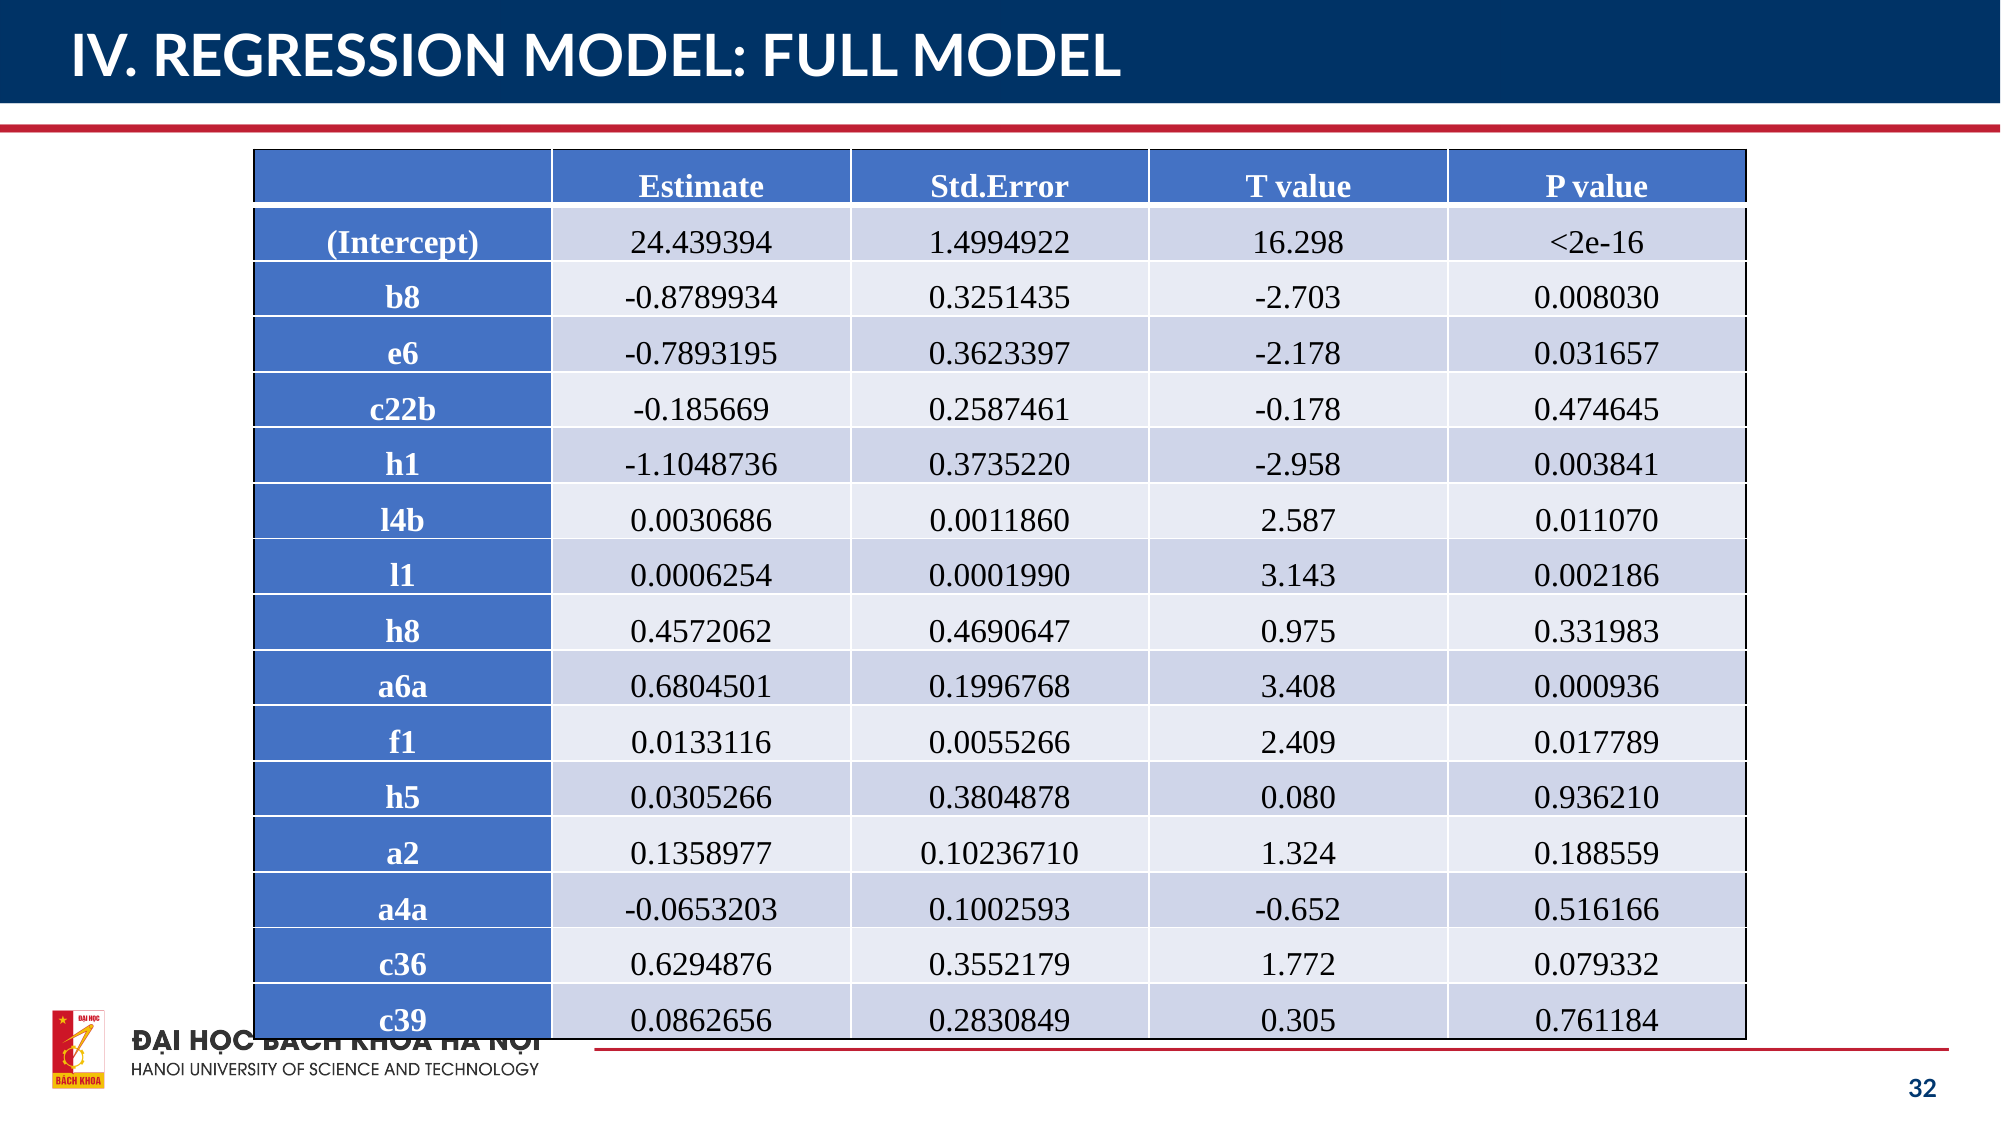

# IV. REGRESSION MODEL: FULL MODEL
|  | Estimate | Std.Error | T value | P value |
| --- | --- | --- | --- | --- |
| (Intercept) | 24.439394 | 1.4994922 | 16.298 | <2e-16 |
| b8 | -0.8789934 | 0.3251435 | -2.703 | 0.008030 |
| e6 | -0.7893195 | 0.3623397 | -2.178 | 0.031657 |
| c22b | -0.185669 | 0.2587461 | -0.178 | 0.474645 |
| h1 | -1.1048736 | 0.3735220 | -2.958 | 0.003841 |
| l4b | 0.0030686 | 0.0011860 | 2.587 | 0.011070 |
| l1 | 0.0006254 | 0.0001990 | 3.143 | 0.002186 |
| h8 | 0.4572062 | 0.4690647 | 0.975 | 0.331983 |
| a6a | 0.6804501 | 0.1996768 | 3.408 | 0.000936 |
| f1 | 0.0133116 | 0.0055266 | 2.409 | 0.017789 |
| h5 | 0.0305266 | 0.3804878 | 0.080 | 0.936210 |
| a2 | 0.1358977 | 0.10236710 | 1.324 | 0.188559 |
| a4a | -0.0653203 | 0.1002593 | -0.652 | 0.516166 |
| c36 | 0.6294876 | 0.3552179 | 1.772 | 0.079332 |
| c39 | 0.0862656 | 0.2830849 | 0.305 | 0.761184 |
32